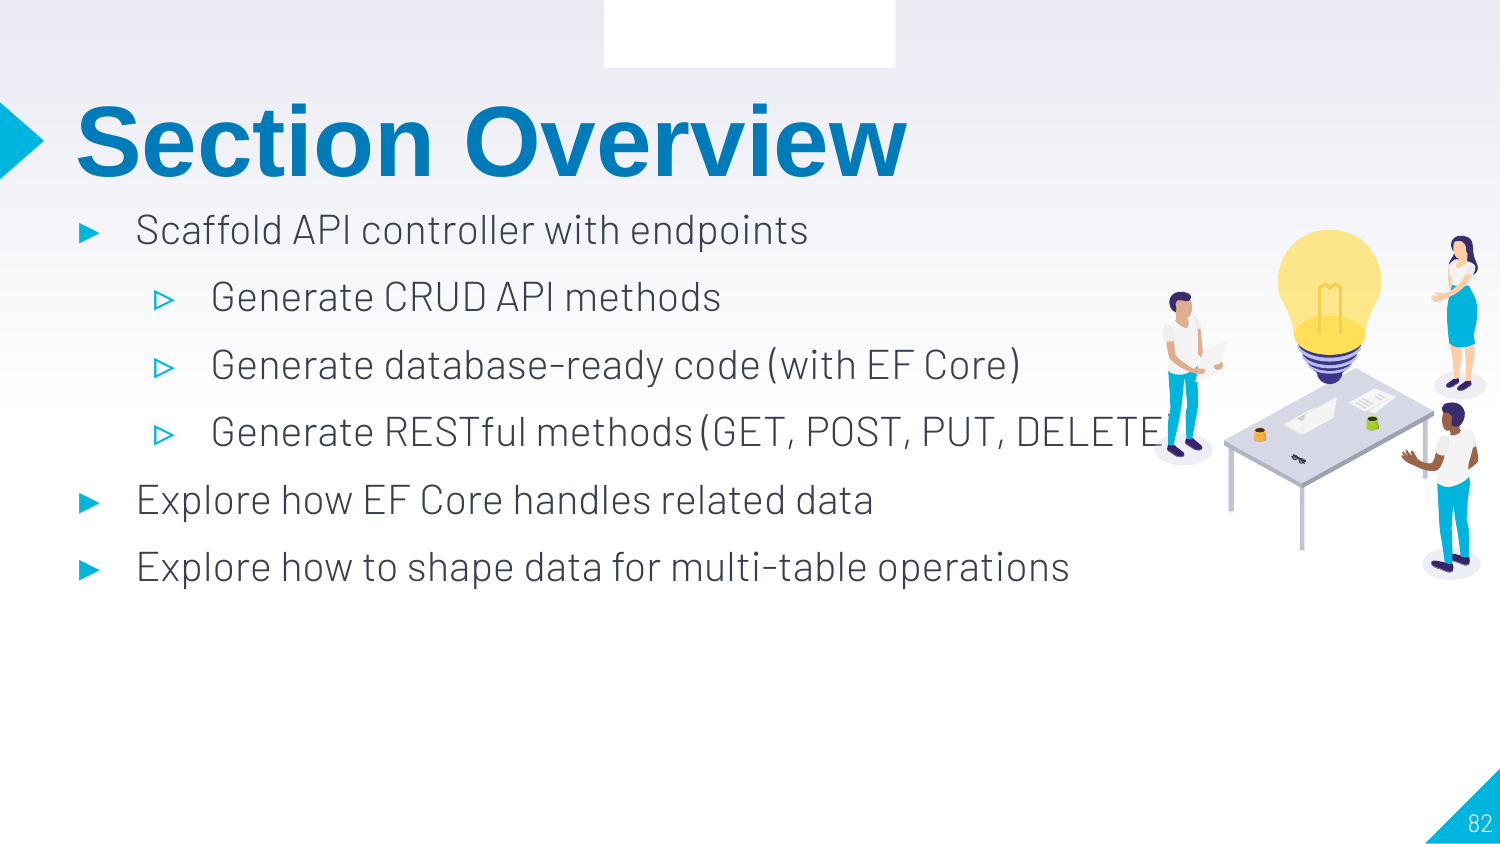

Section Overview

# Section Overview
Scaffold API controller with endpoints
Generate CRUD API methods
Generate database-ready code (with EF Core)
Generate RESTful methods (GET, POST, PUT, DELETE)
Explore how EF Core handles related data
Explore how to shape data for multi-table operations

82